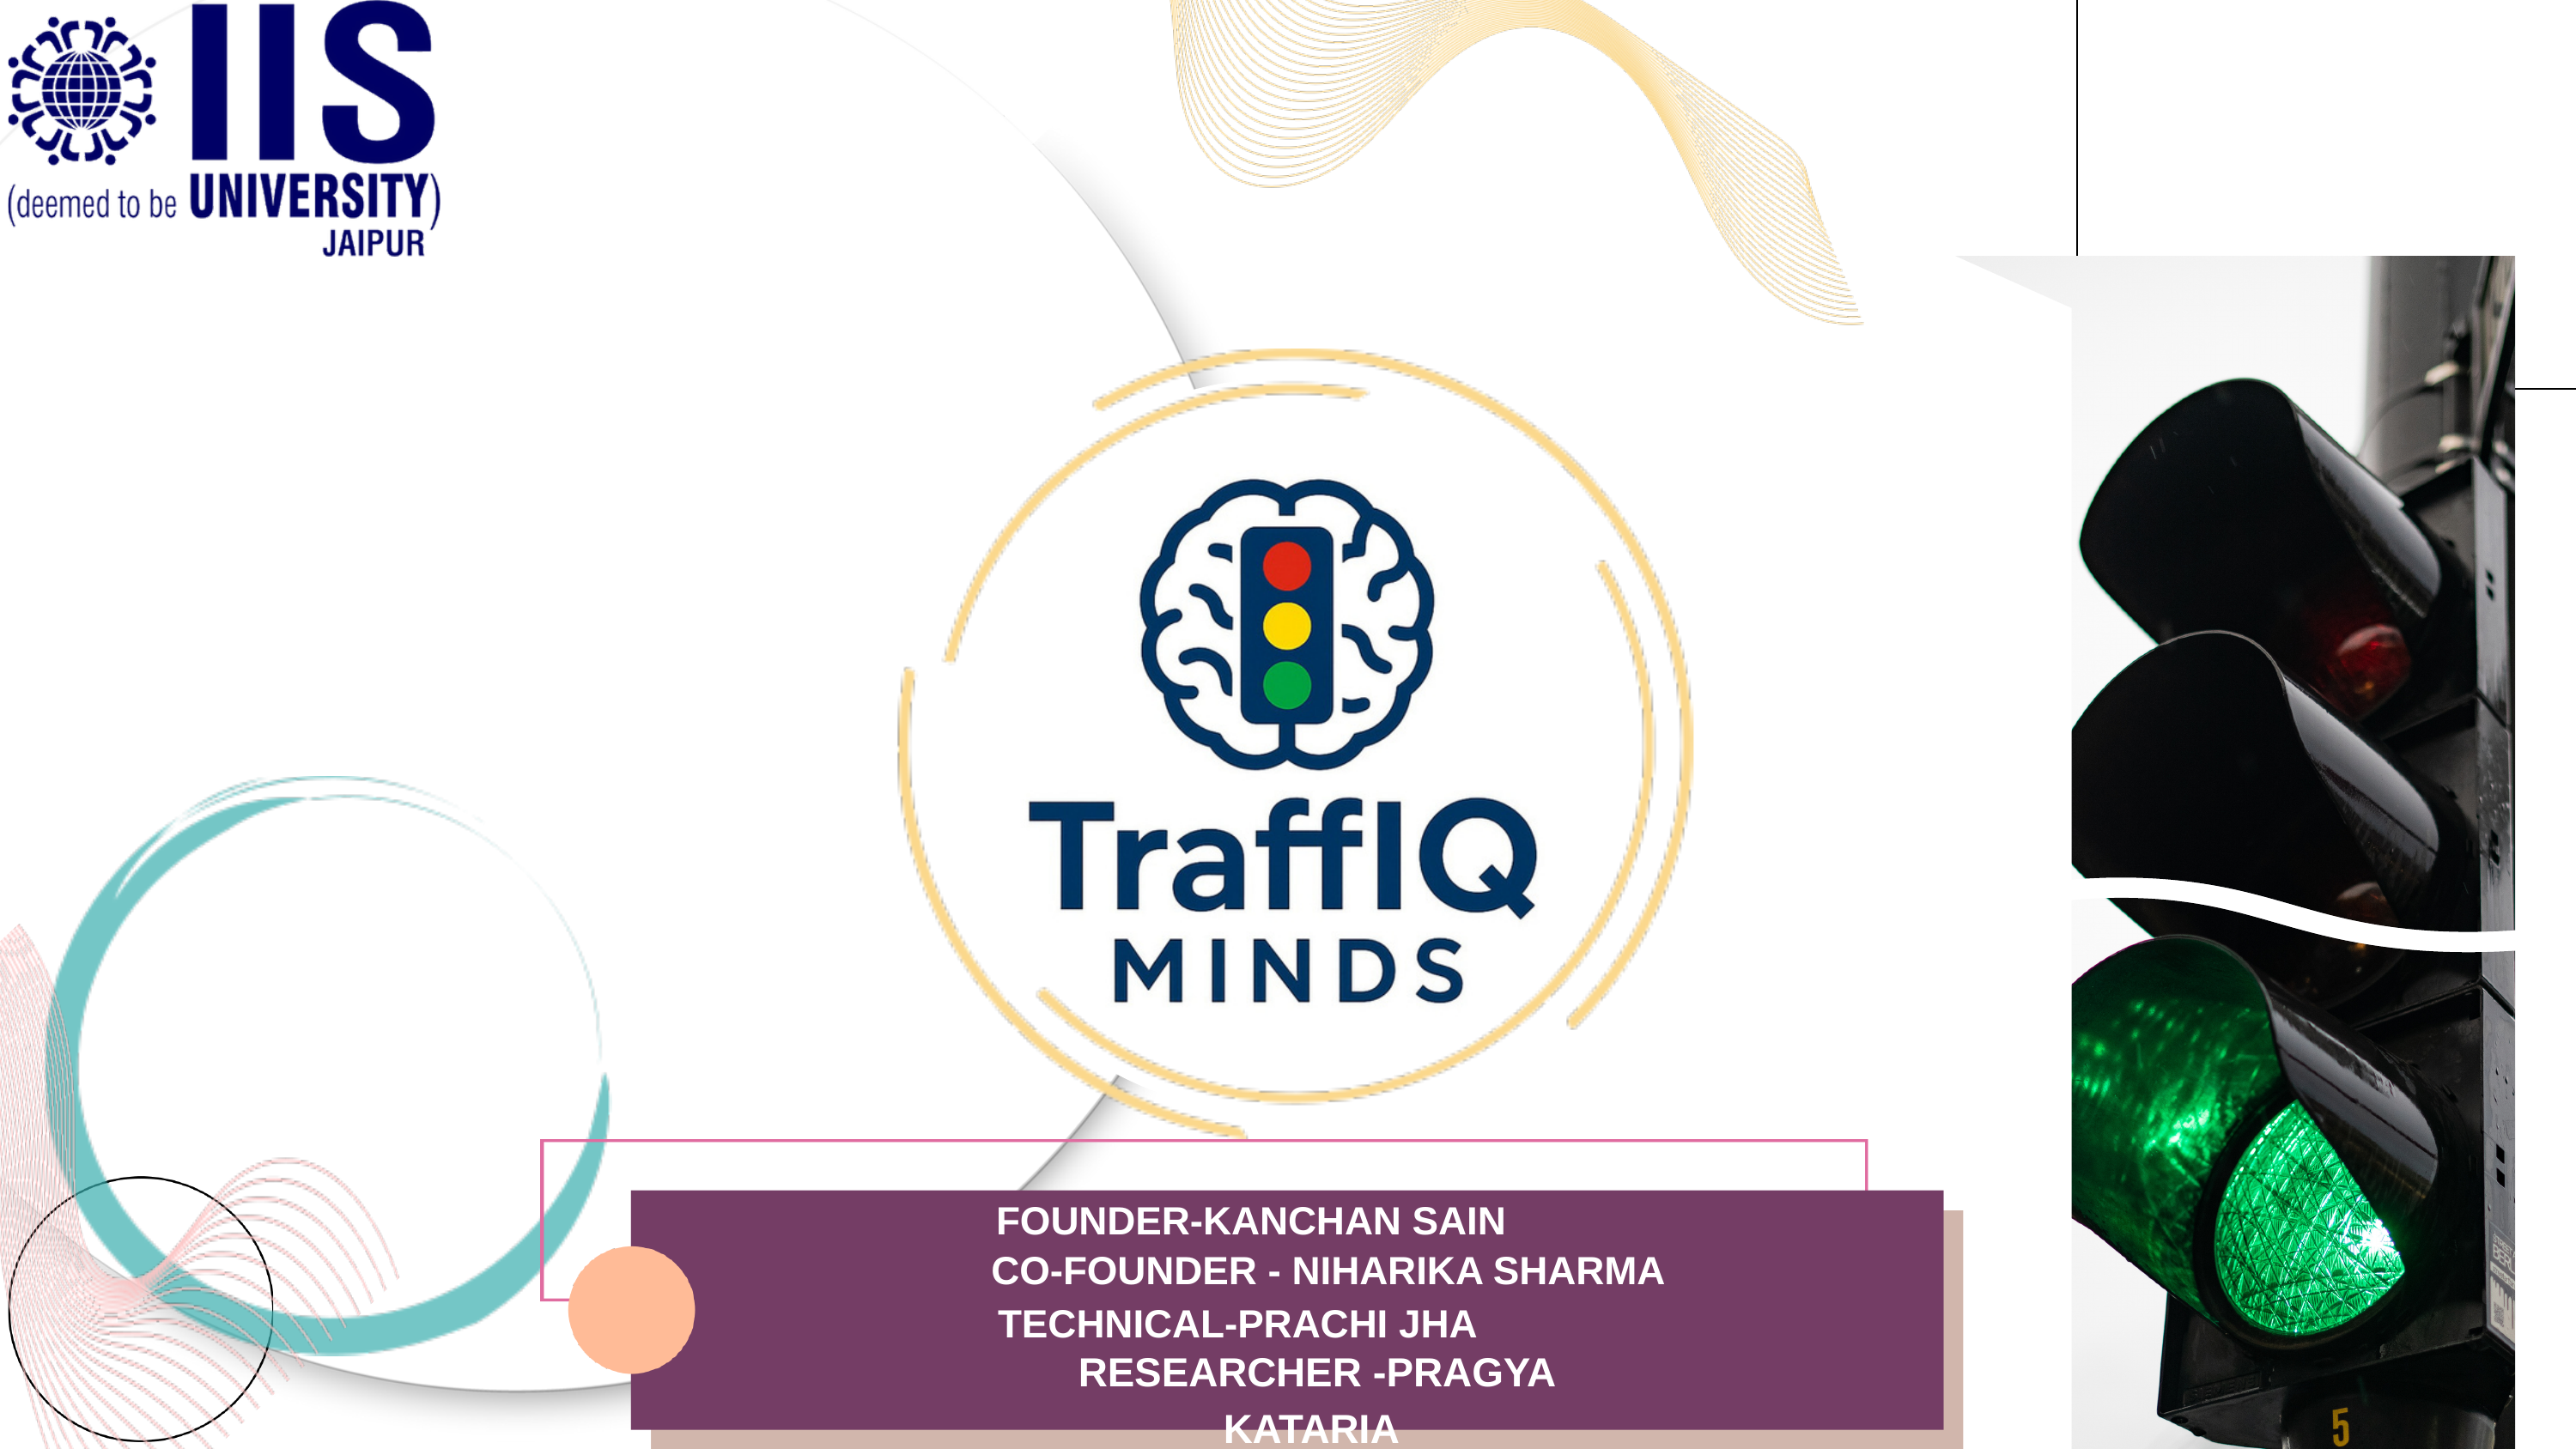

FOUNDER-KANCHAN SAIN

 CO-FOUNDER - NIHARIKA SHARMA

TECHNICAL-PRACHI JHA
RESEARCHER -PRAGYA KATARIA